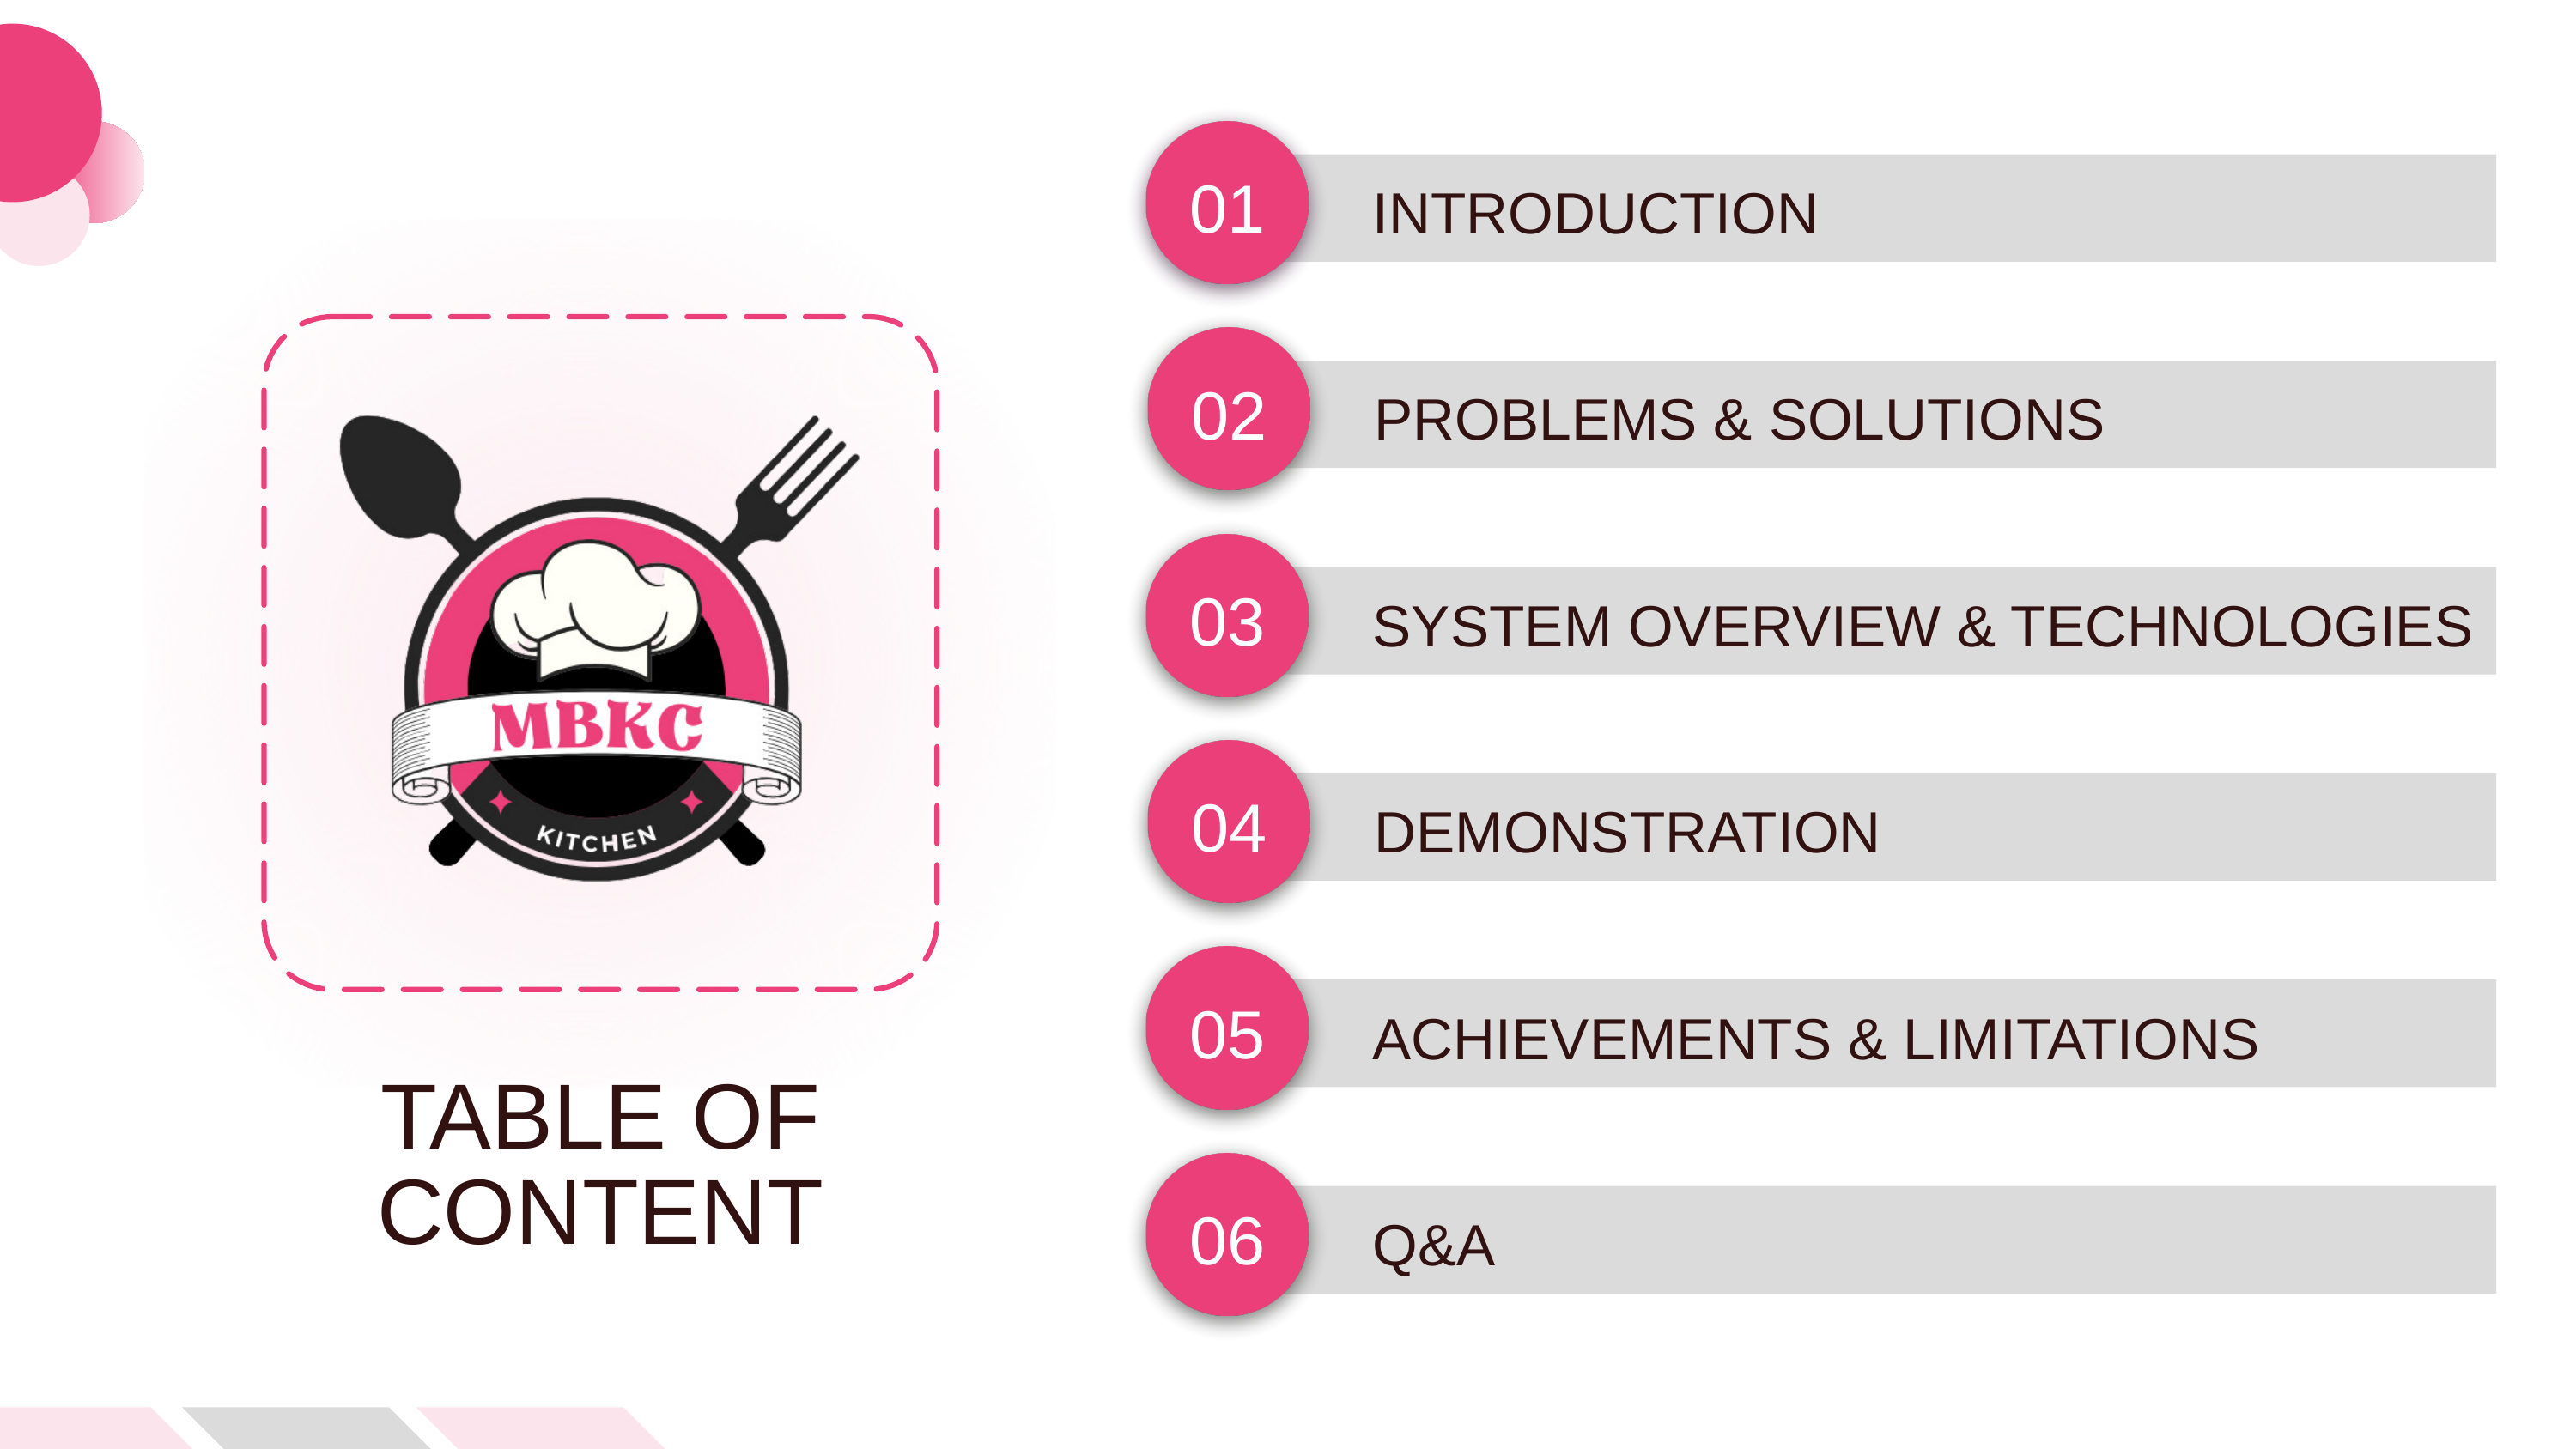

01

INTRODUCTION

TABLE OF CONTENT

02

PROBLEMS & SOLUTIONS

03

SYSTEM OVERVIEW & TECHNOLOGIES

04

DEMONSTRATION

05

ACHIEVEMENTS & LIMITATIONS

06

Q&A